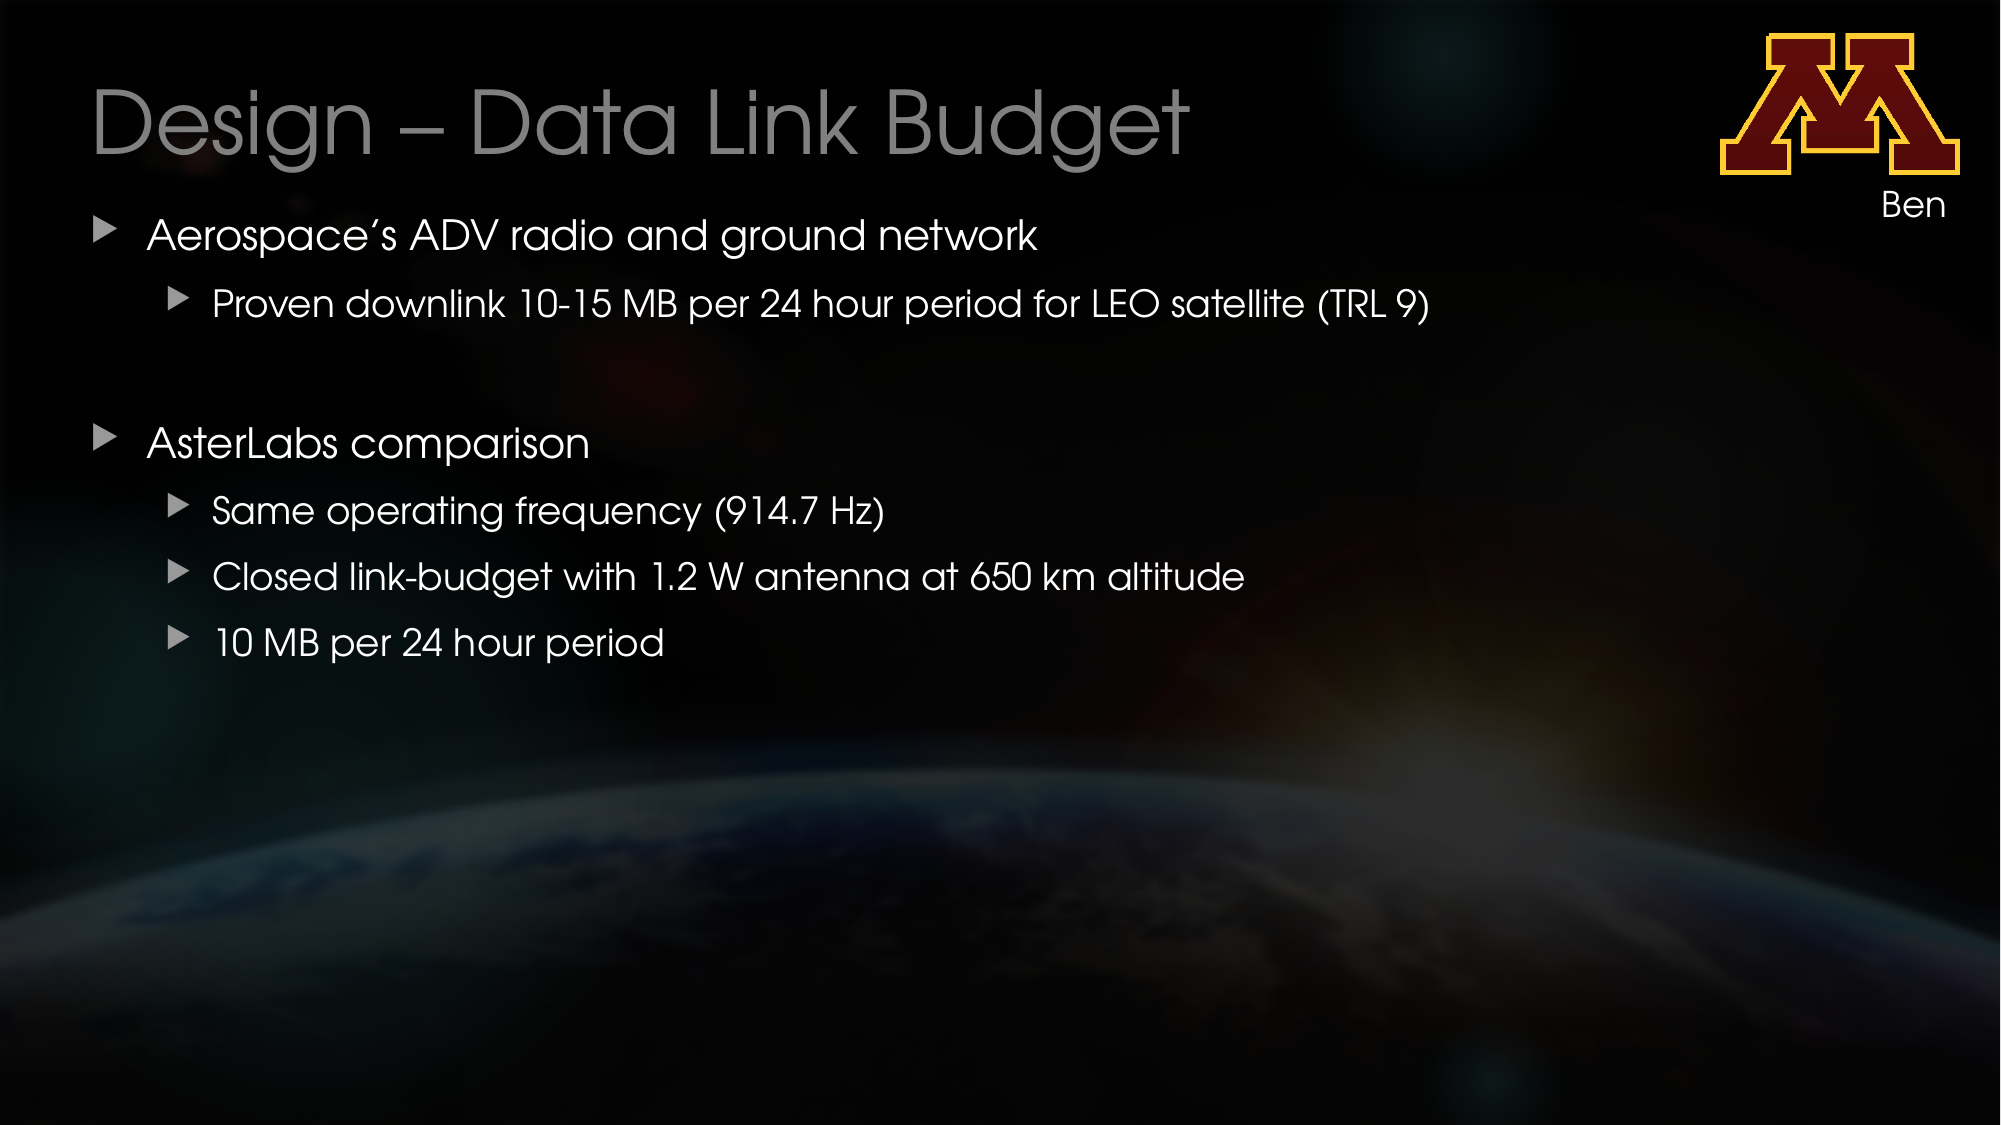

# Design – Data Link Budget
Ben
Aerospace’s ADV radio and ground network
Proven downlink 10-15 MB per 24 hour period for LEO satellite (TRL 9)

AsterLabs comparison
Same operating frequency (914.7 Hz)
Closed link-budget with 1.2 W antenna at 650 km altitude
10 MB per 24 hour period